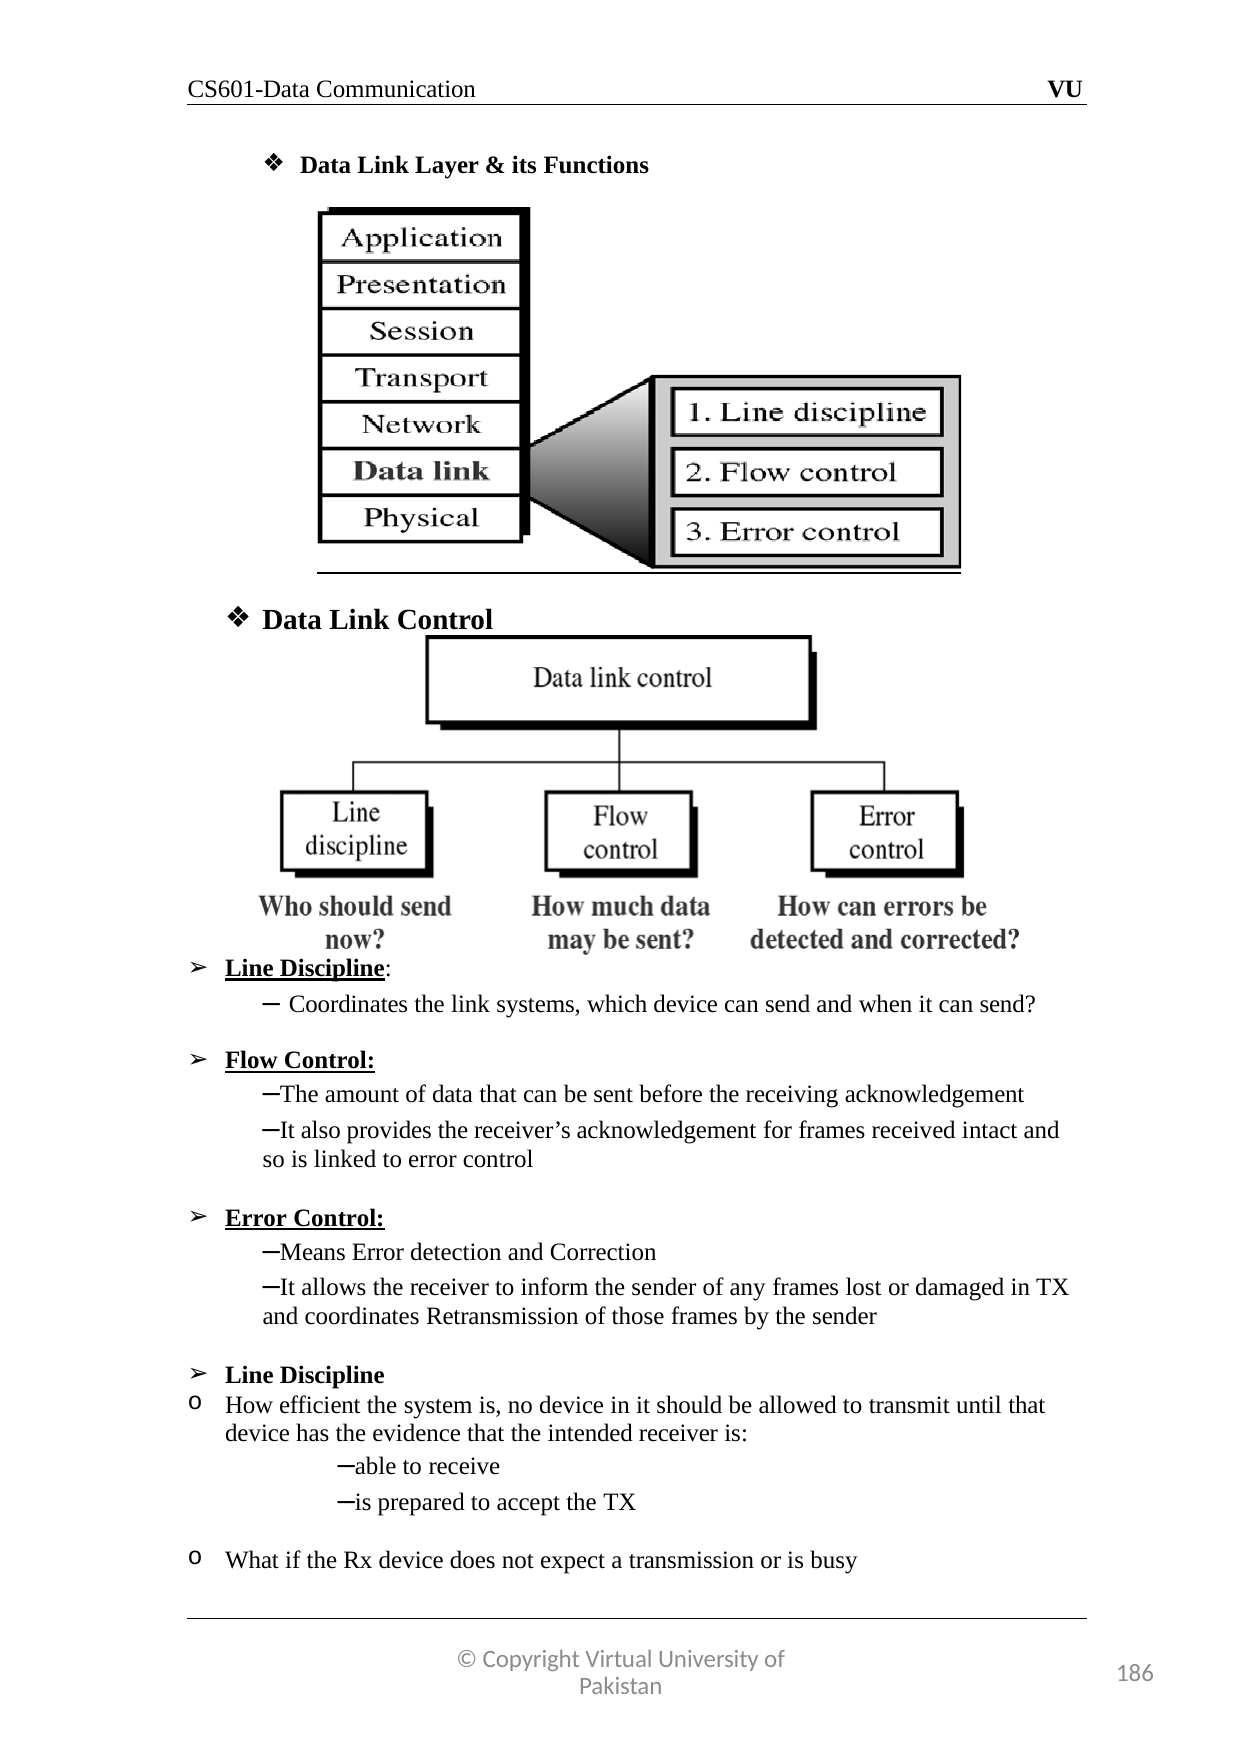

CS601-Data Communication
VU

Data Link Layer & its Functions

Data Link Control

Line Discipline:
– Coordinates the link systems, which device can send and when it can send?
Flow Control:
–The amount of data that can be sent before the receiving acknowledgement
–It also provides the receiver’s acknowledgement for frames received intact and  so is linked to error control

Error Control:
–Means Error detection and Correction
–It allows the receiver to inform the sender of any frames lost or damaged in TX  and coordinates Retransmission of those frames by the sender

Line Discipline
How efficient the system is, no device in it should be allowed to transmit until that  device has the evidence that the intended receiver is:
–able to receive
–is prepared to accept the TX
What if the Rx device does not expect a transmission or is busy

© Copyright Virtual University of Pakistan
186